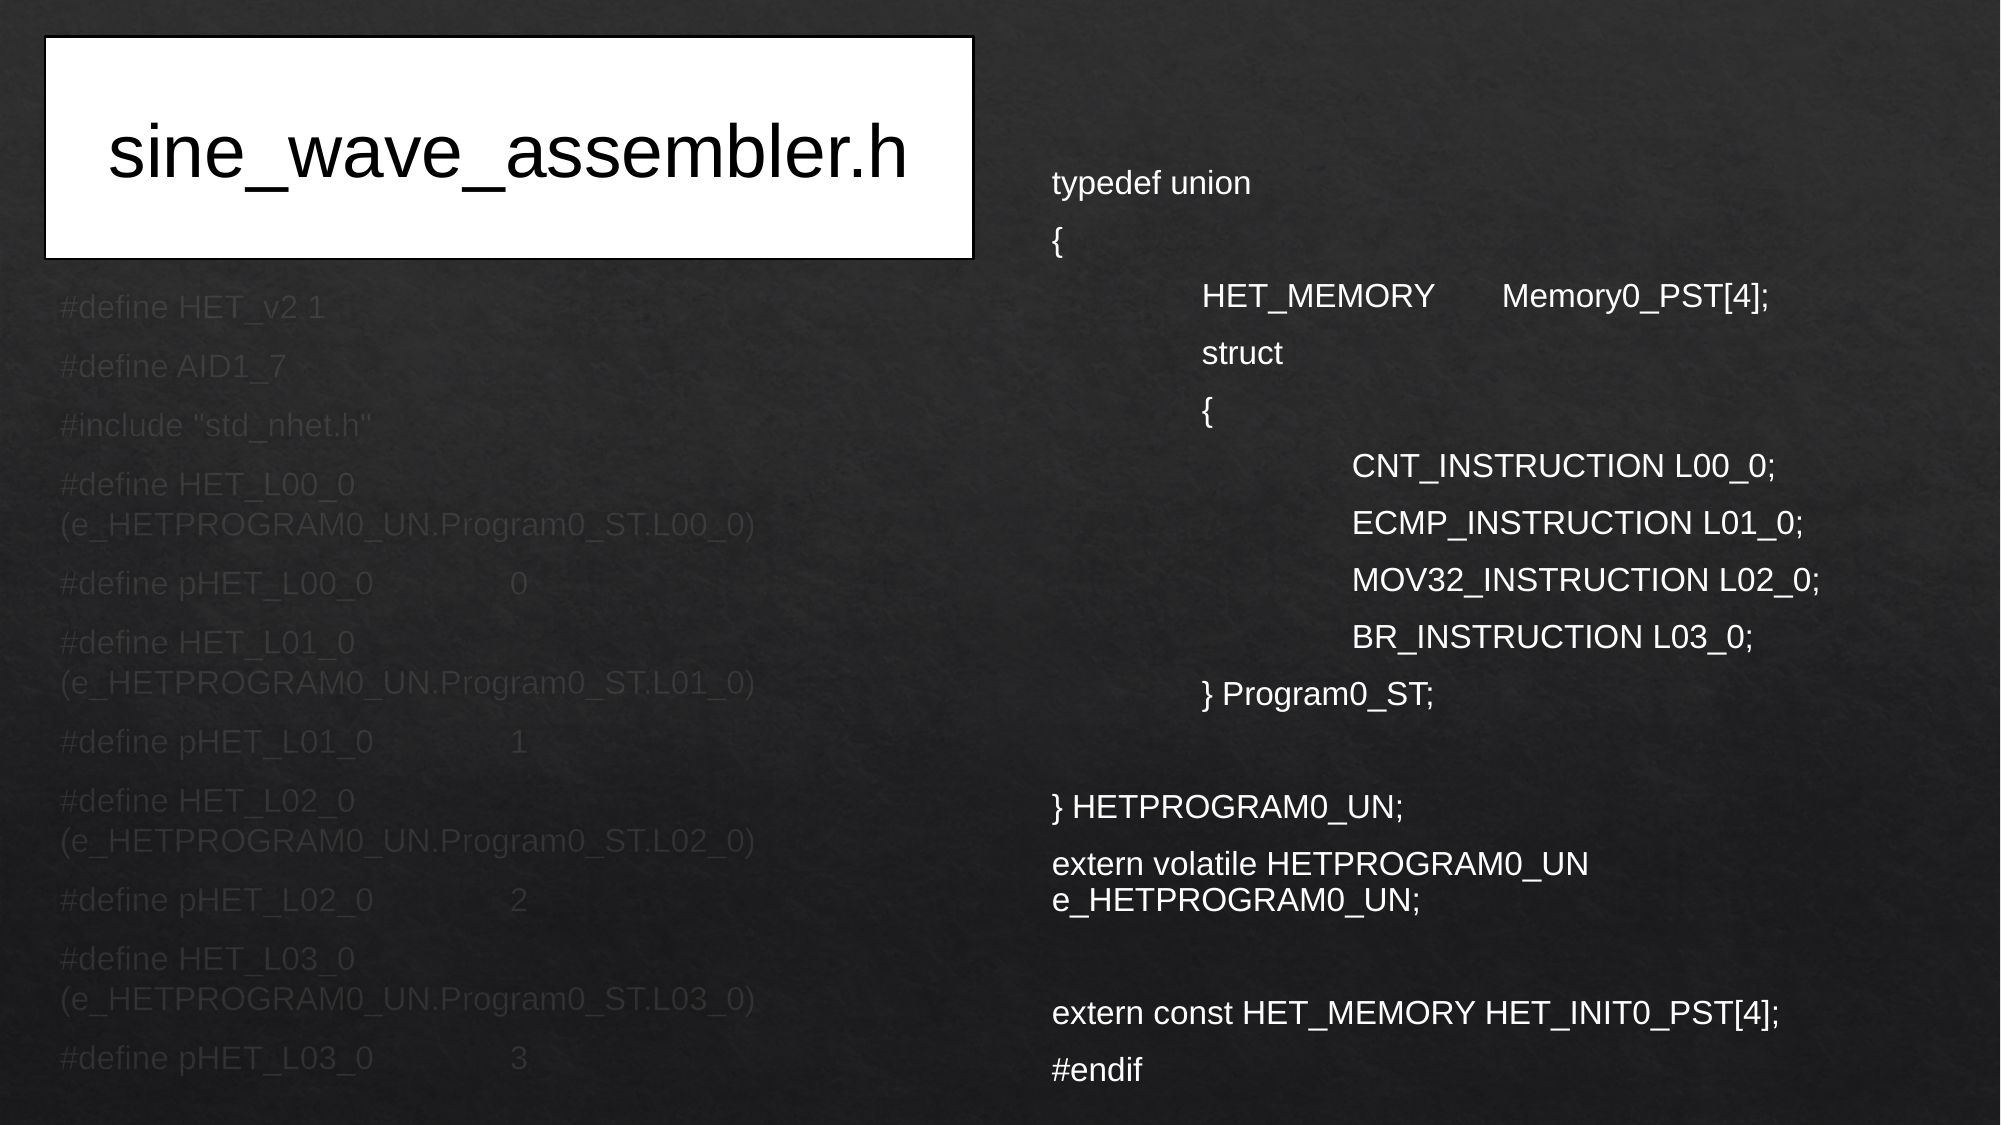

sine_wave_assembler.h
typedef union
{
 	HET_MEMORY	Memory0_PST[4];
	struct
	{
		CNT_INSTRUCTION L00_0;
		ECMP_INSTRUCTION L01_0;
		MOV32_INSTRUCTION L02_0;
		BR_INSTRUCTION L03_0;
	} Program0_ST;

} HETPROGRAM0_UN;
extern volatile HETPROGRAM0_UN e_HETPROGRAM0_UN;

extern const HET_MEMORY HET_INIT0_PST[4];
#endif
#define HET_v2 1
#define AID1_7
#include "std_nhet.h"
#define HET_L00_0	(e_HETPROGRAM0_UN.Program0_ST.L00_0)
#define pHET_L00_0  	0
#define HET_L01_0	(e_HETPROGRAM0_UN.Program0_ST.L01_0)
#define pHET_L01_0  	1
#define HET_L02_0	(e_HETPROGRAM0_UN.Program0_ST.L02_0)
#define pHET_L02_0  	2
#define HET_L03_0	(e_HETPROGRAM0_UN.Program0_ST.L03_0)
#define pHET_L03_0  	3